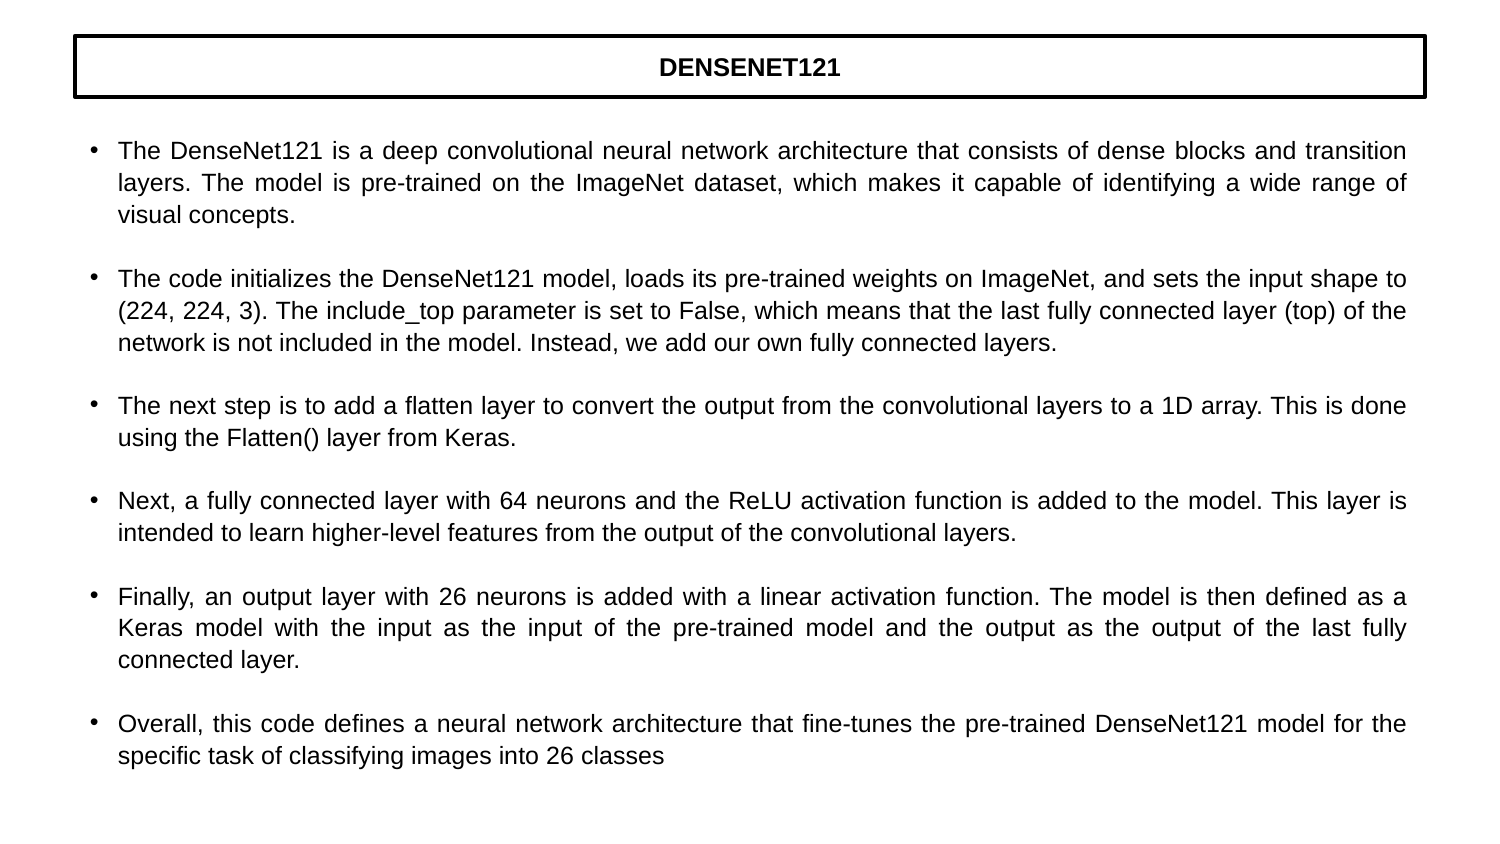

# DENSENET121
The DenseNet121 is a deep convolutional neural network architecture that consists of dense blocks and transition layers. The model is pre-trained on the ImageNet dataset, which makes it capable of identifying a wide range of visual concepts.
The code initializes the DenseNet121 model, loads its pre-trained weights on ImageNet, and sets the input shape to (224, 224, 3). The include_top parameter is set to False, which means that the last fully connected layer (top) of the network is not included in the model. Instead, we add our own fully connected layers.
The next step is to add a flatten layer to convert the output from the convolutional layers to a 1D array. This is done using the Flatten() layer from Keras.
Next, a fully connected layer with 64 neurons and the ReLU activation function is added to the model. This layer is intended to learn higher-level features from the output of the convolutional layers.
Finally, an output layer with 26 neurons is added with a linear activation function. The model is then defined as a Keras model with the input as the input of the pre-trained model and the output as the output of the last fully connected layer.
Overall, this code defines a neural network architecture that fine-tunes the pre-trained DenseNet121 model for the specific task of classifying images into 26 classes